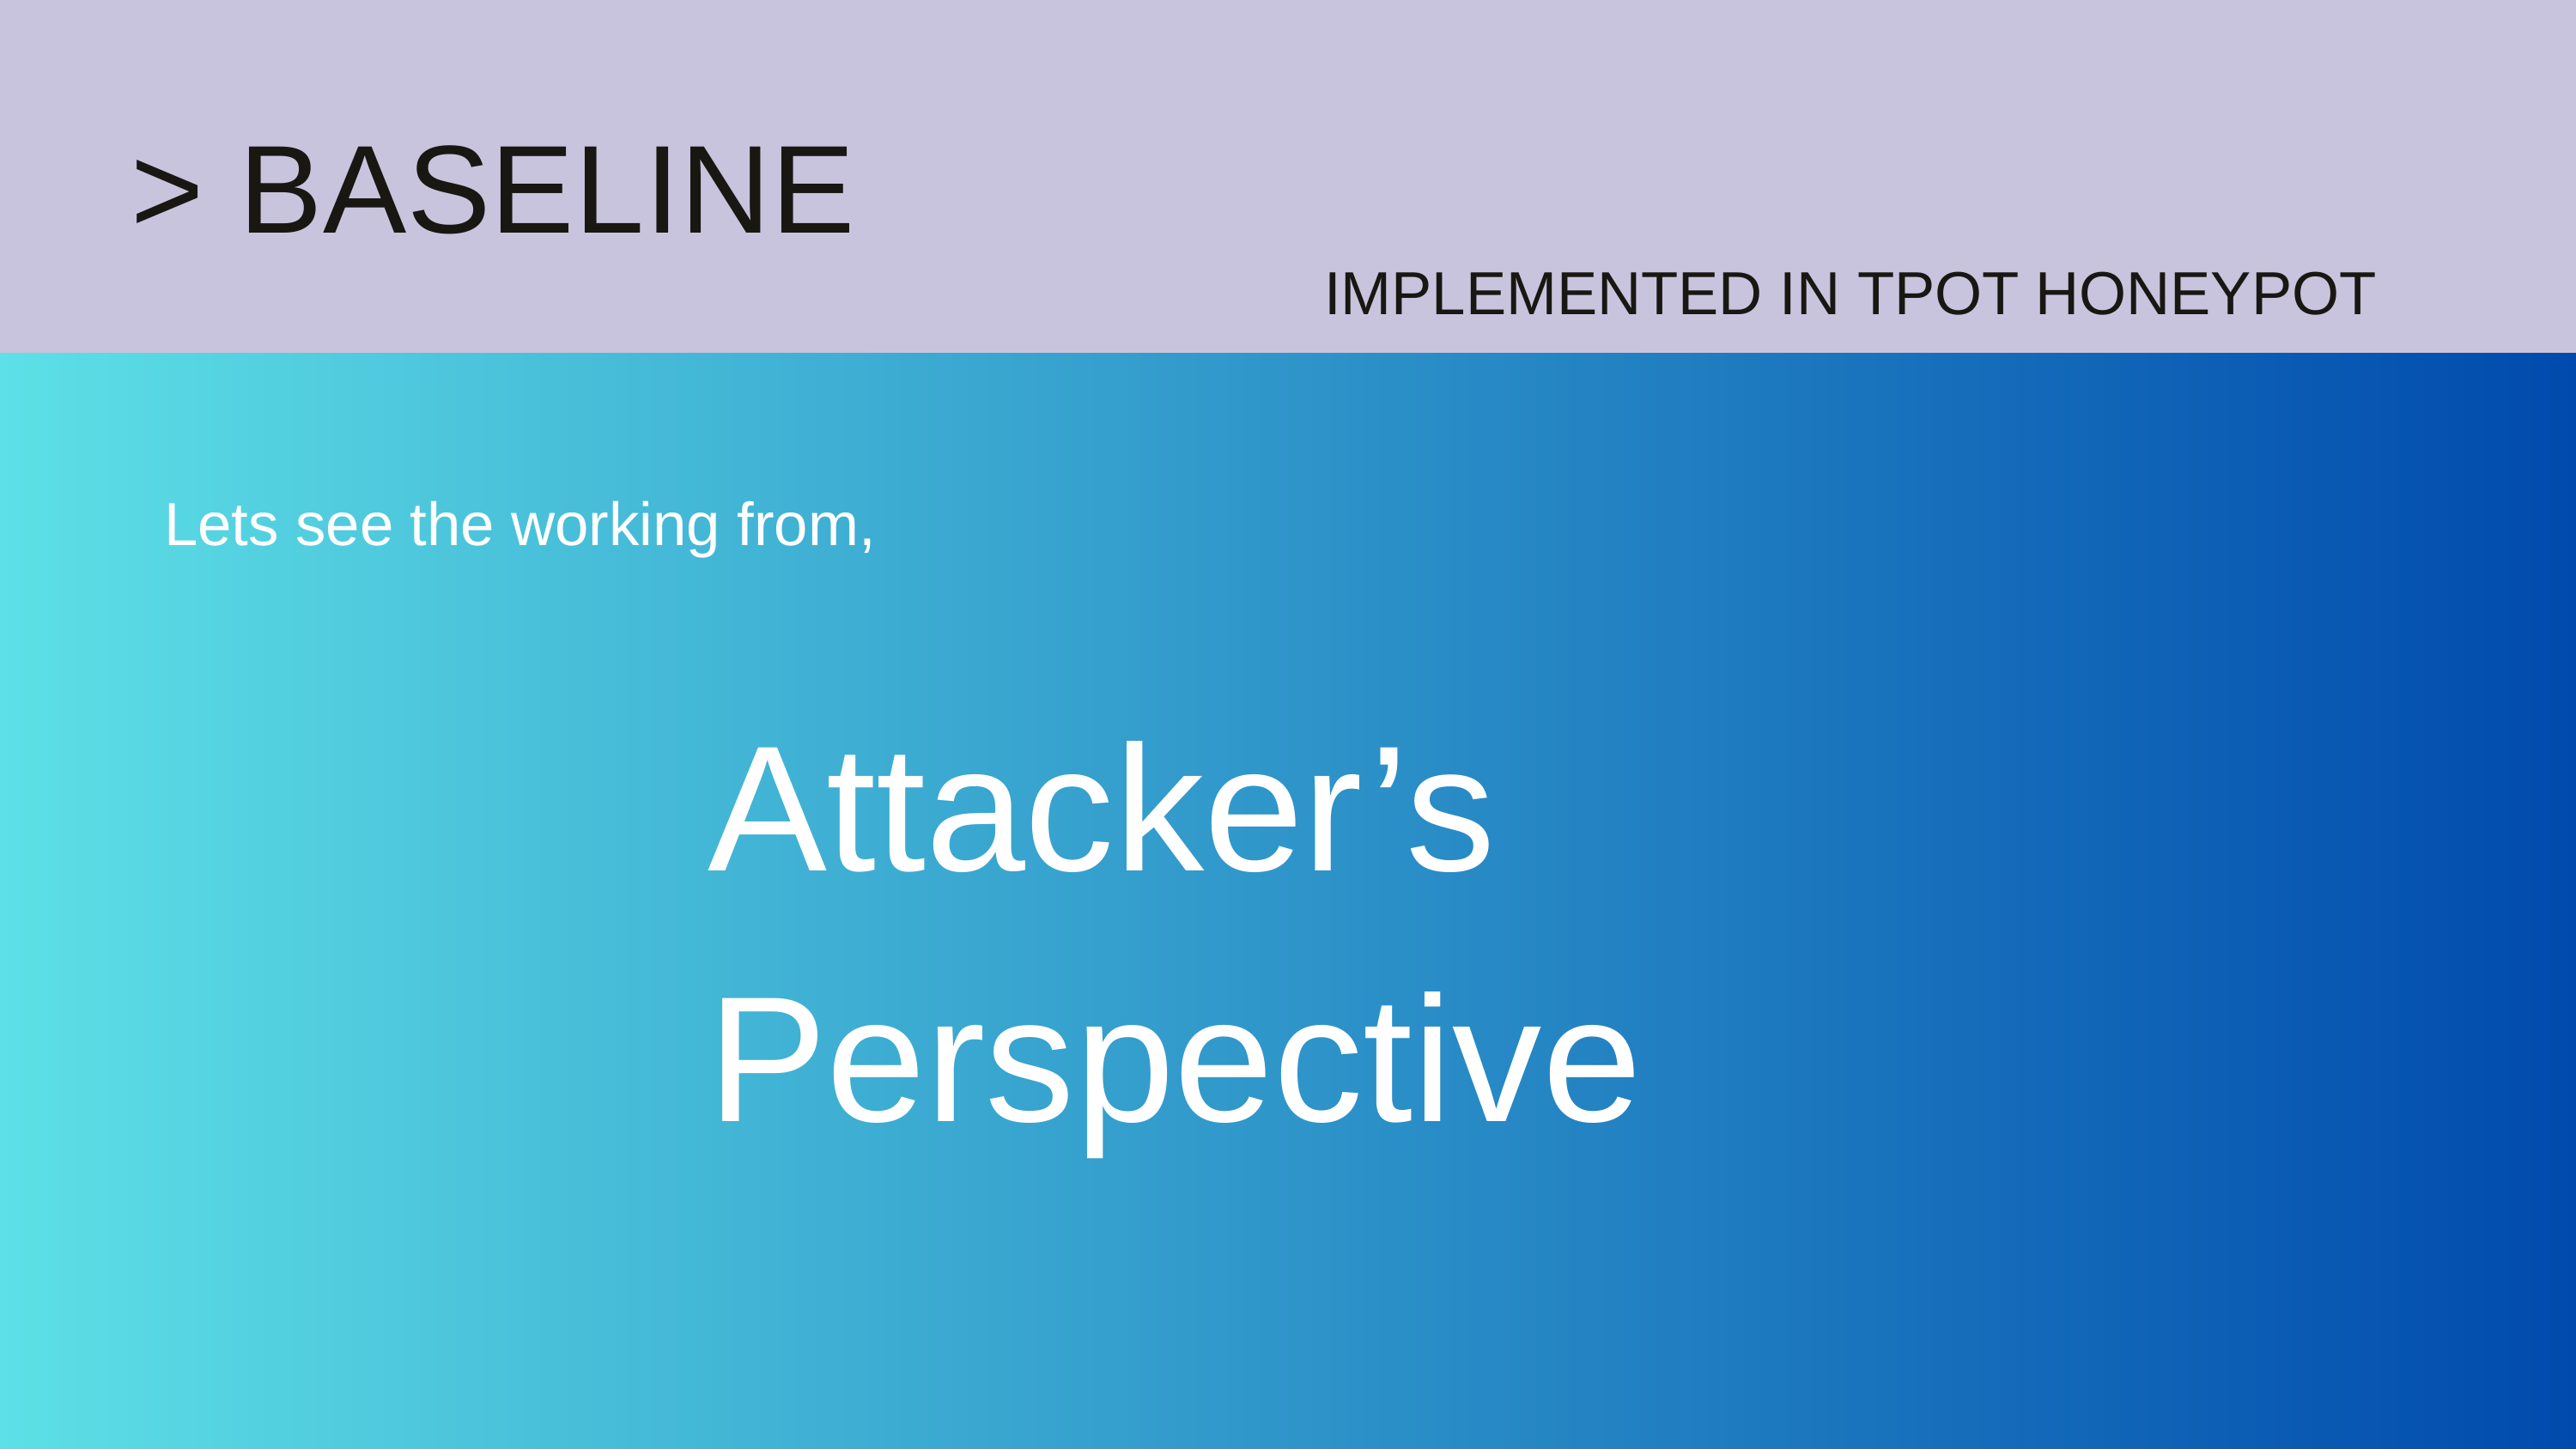

> BASELINE
IMPLEMENTED IN TPOT HONEYPOT
Lets see the working from,
Attacker’s Perspective